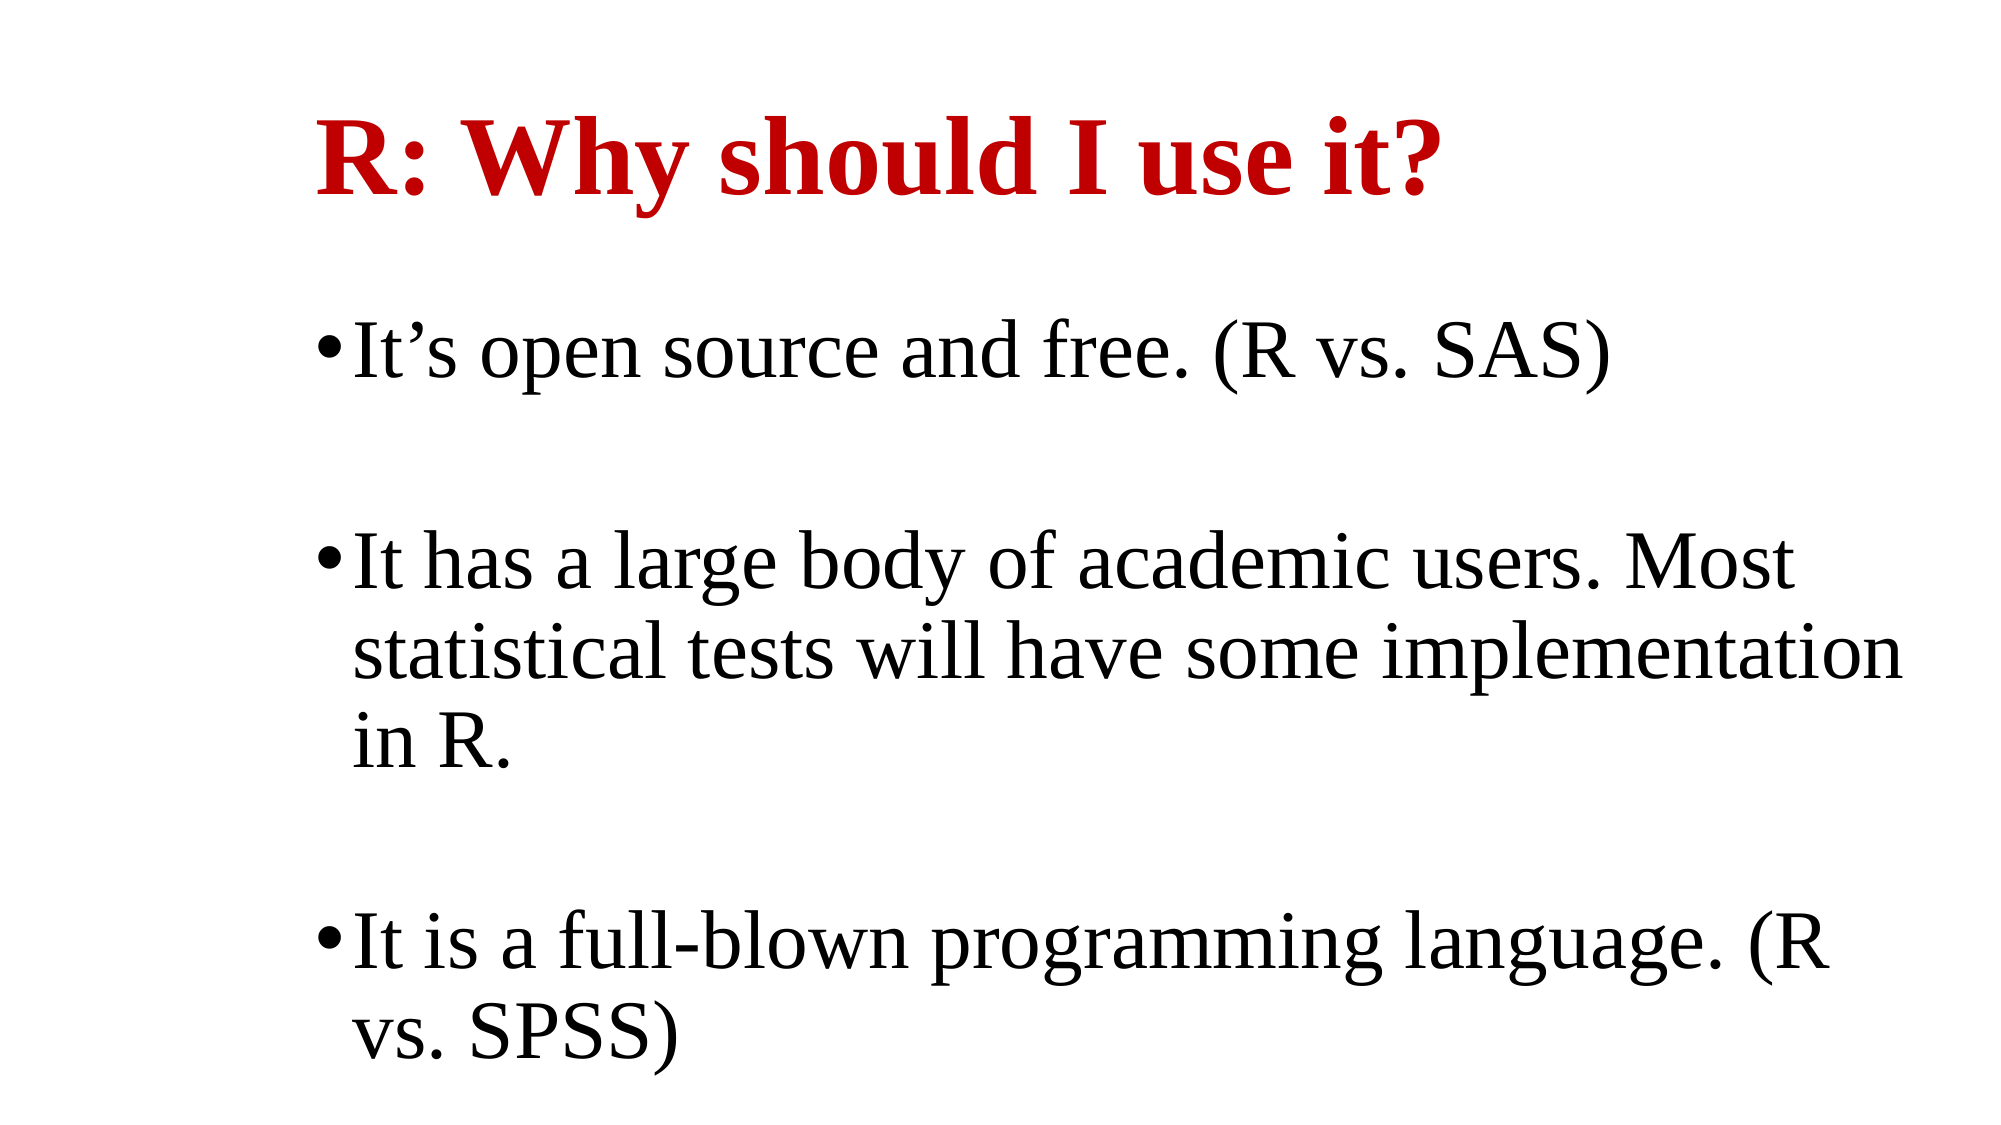

# R: Why should I use it?
It’s open source and free. (R vs. SAS)
It has a large body of academic users. Most statistical tests will have some implementation in R.
It is a full-blown programming language. (R vs. SPSS)
It's free.